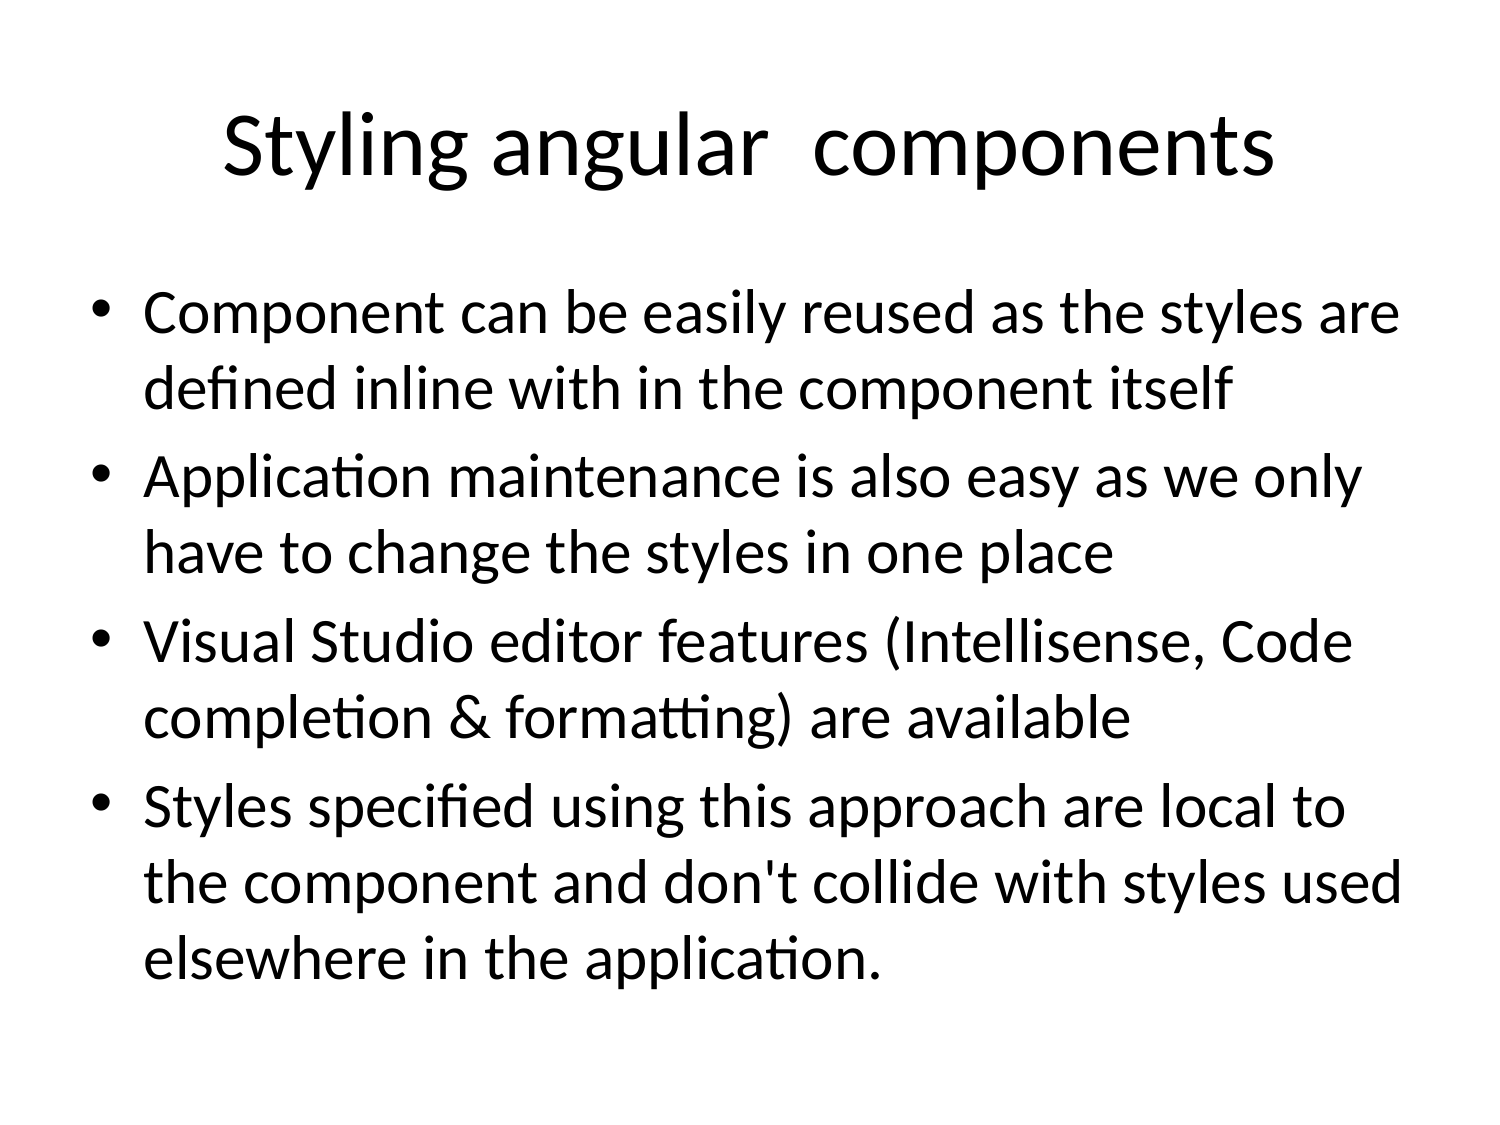

# Styling angular  components
Component can be easily reused as the styles are defined inline with in the component itself
Application maintenance is also easy as we only have to change the styles in one place
Visual Studio editor features (Intellisense, Code completion & formatting) are available
Styles specified using this approach are local to the component and don't collide with styles used elsewhere in the application.